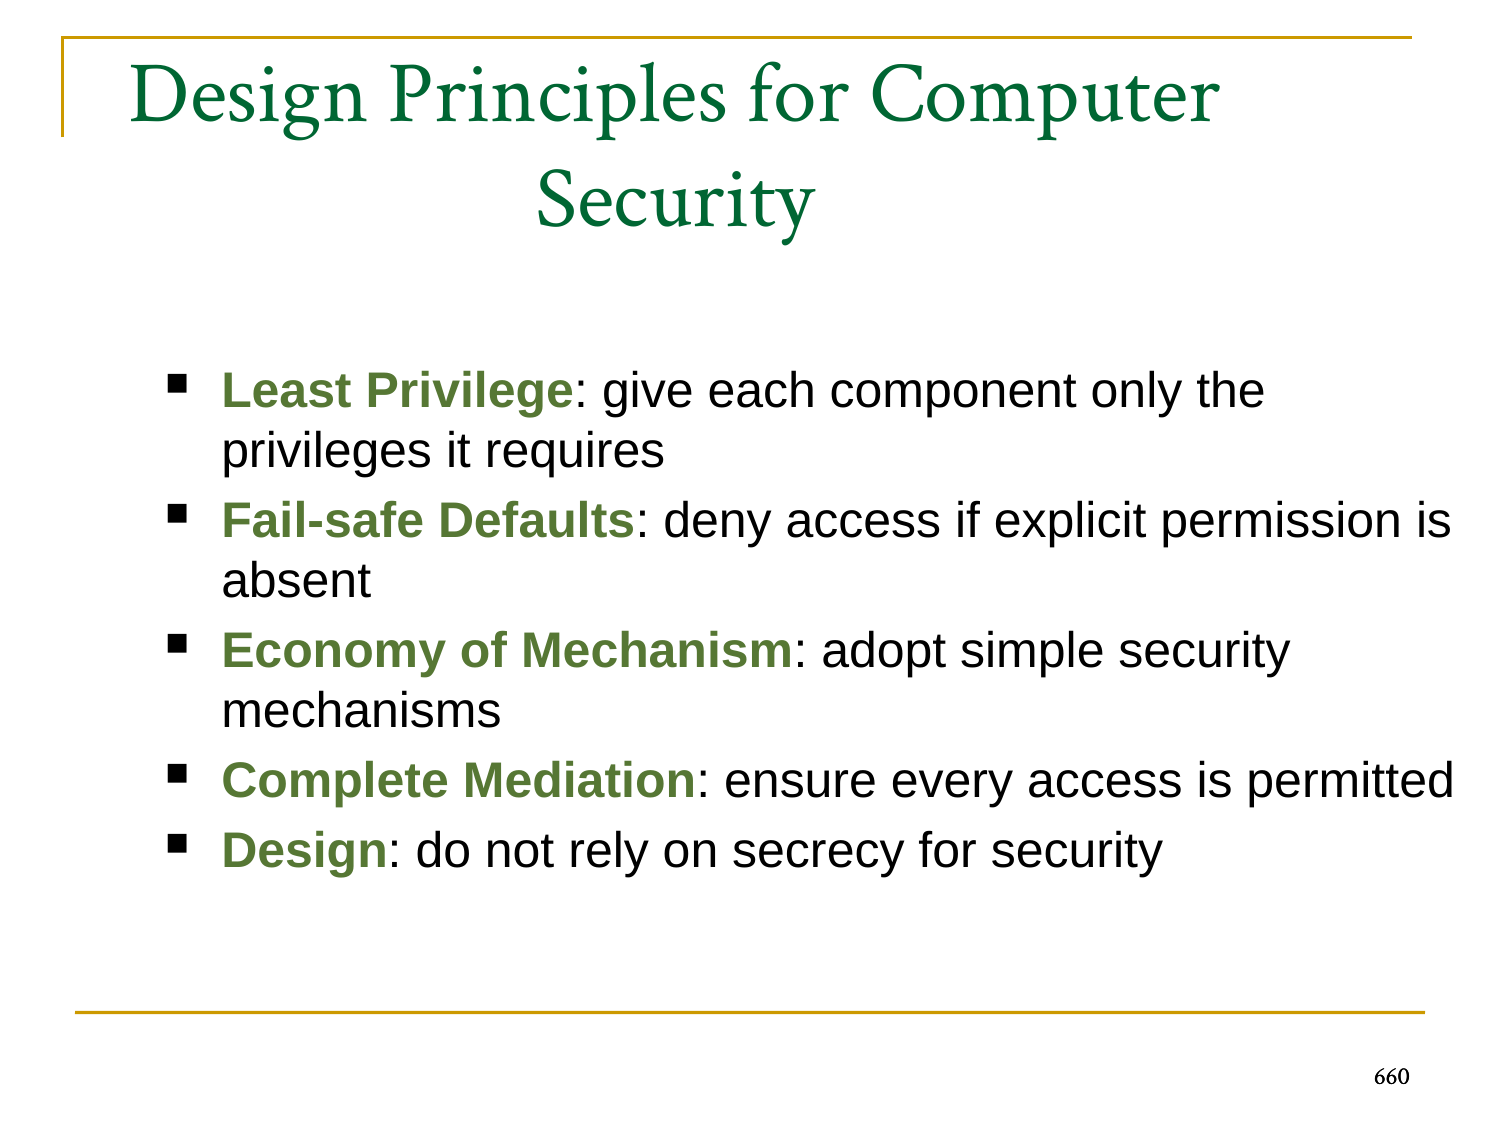

Design Principles for Computer Security
Least Privilege: give each component only the privileges it requires
Fail-safe Defaults: deny access if explicit permission is absent
Economy of Mechanism: adopt simple security mechanisms
Complete Mediation: ensure every access is permitted
Design: do not rely on secrecy for security
660
660